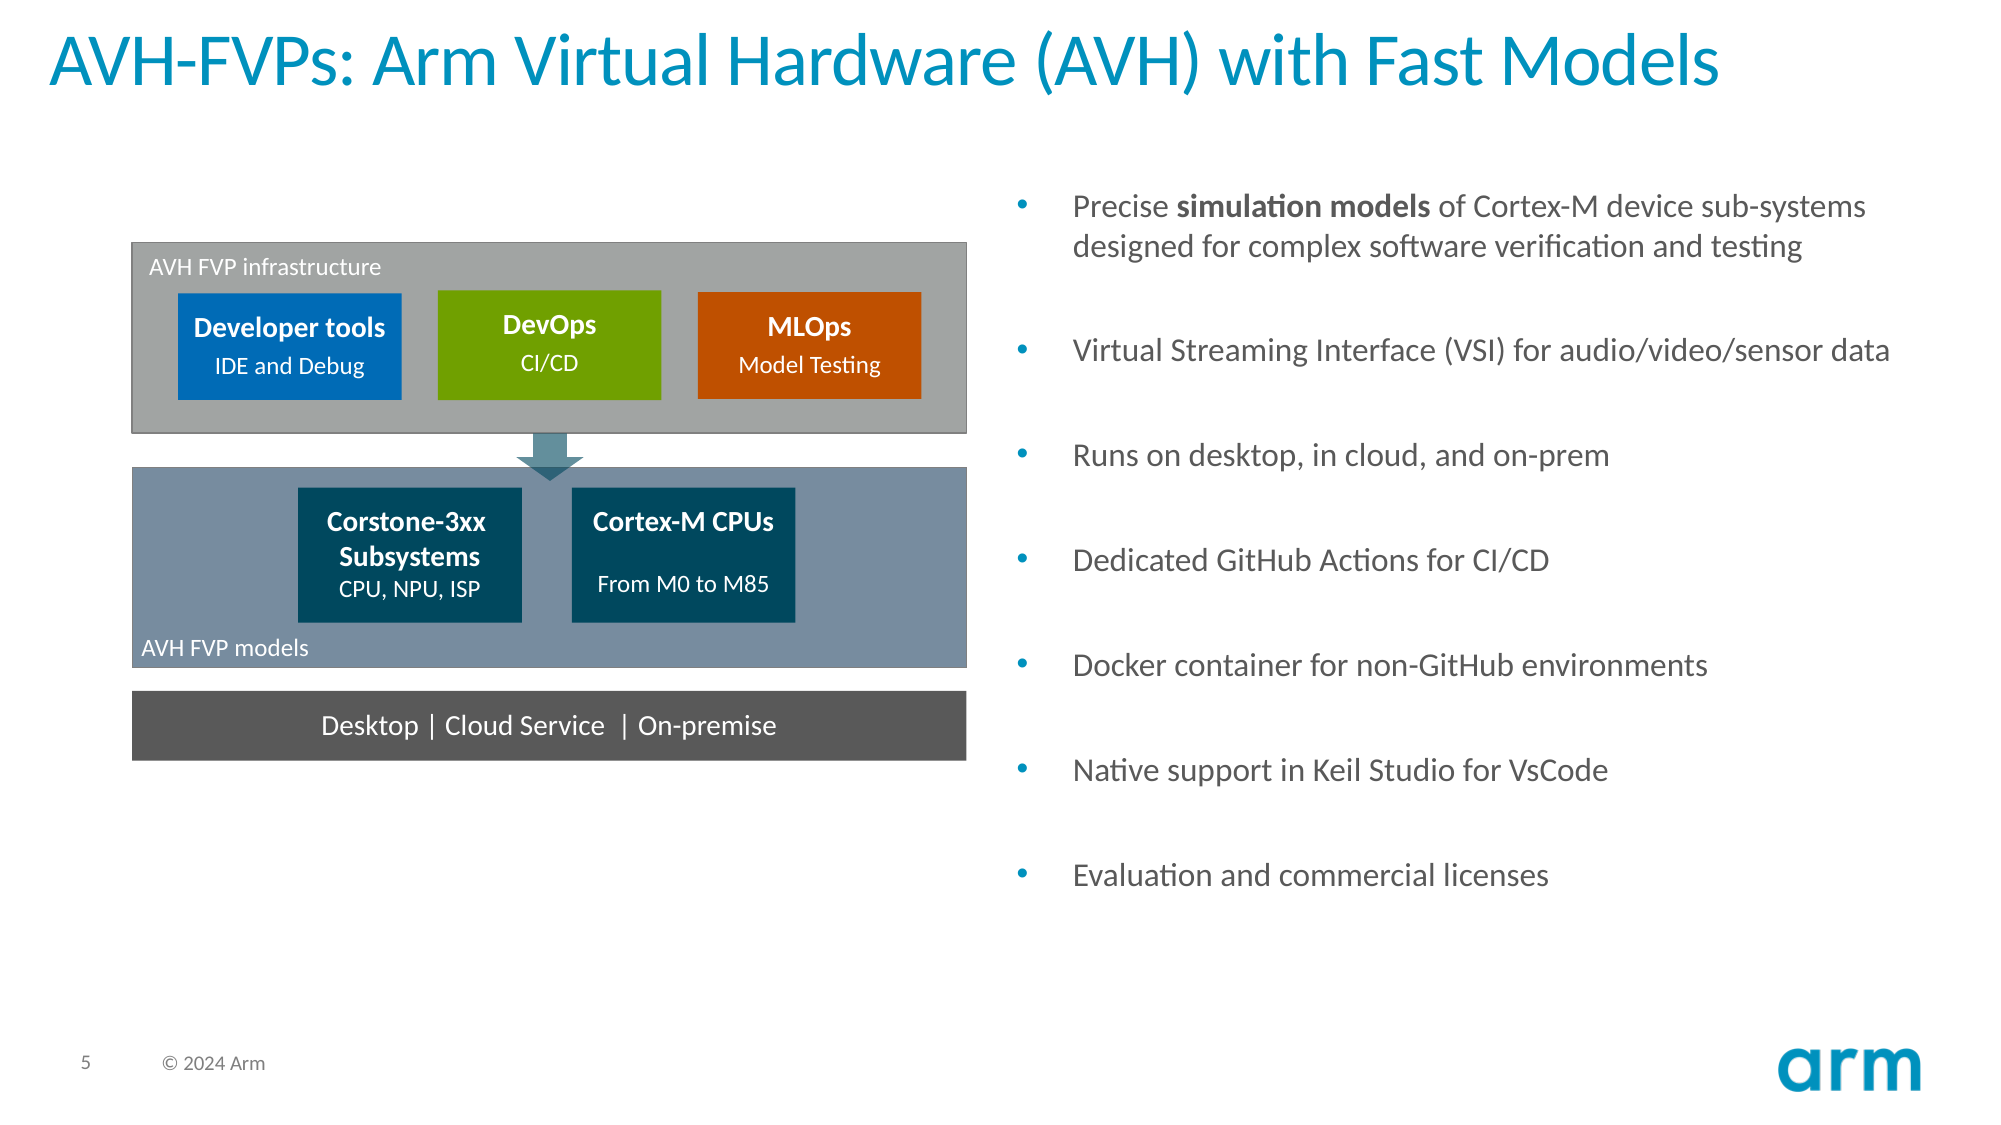

# AVH-FVPs: Arm Virtual Hardware (AVH) with Fast Models
Precise simulation models of Cortex-M device sub-systems designed for complex software verification and testing

Virtual Streaming Interface (VSI) for audio/video/sensor data

Runs on desktop, in cloud, and on-prem

Dedicated GitHub Actions for CI/CD

Docker container for non-GitHub environments

Native support in Keil Studio for VsCode

Evaluation and commercial licenses

AVH FVP infrastructure

DevOps
CI/CD
MLOps
Model Testing
Developer tools
IDE and Debug

Corstone-3xx
Subsystems
CPU, NPU, ISP
Cortex-M CPUs
From M0 to M85
AVH FVP models
Desktop | Cloud Service  | On-premise